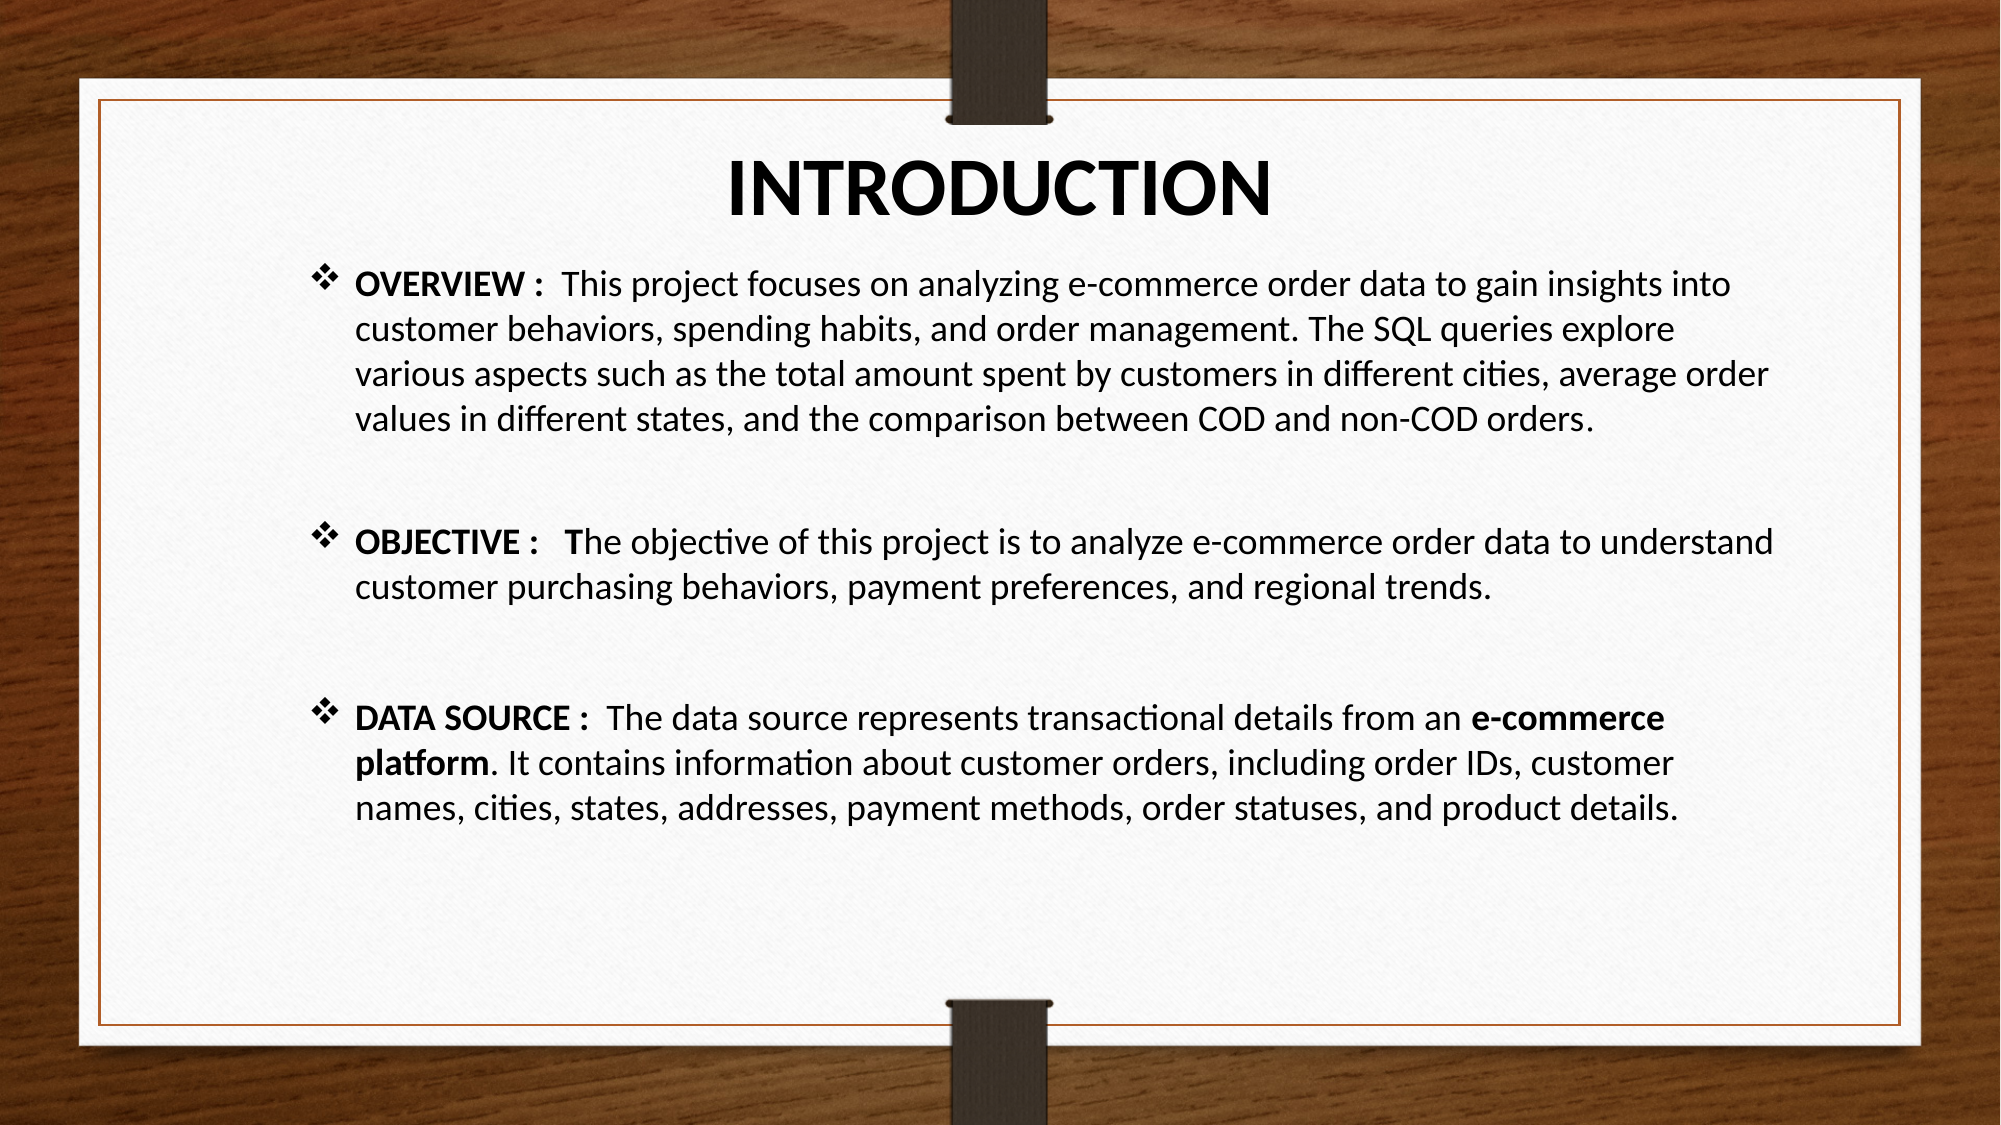

INTRODUCTION
OVERVIEW :  This project focuses on analyzing e-commerce order data to gain insights into customer behaviors, spending habits, and order management. The SQL queries explore various aspects such as the total amount spent by customers in different cities, average order values in different states, and the comparison between COD and non-COD orders.

OBJECTIVE :   The objective of this project is to analyze e-commerce order data to understand customer purchasing behaviors, payment preferences, and regional trends.
DATA SOURCE :  The data source represents transactional details from an e-commerce platform. It contains information about customer orders, including order IDs, customer names, cities, states, addresses, payment methods, order statuses, and product details.